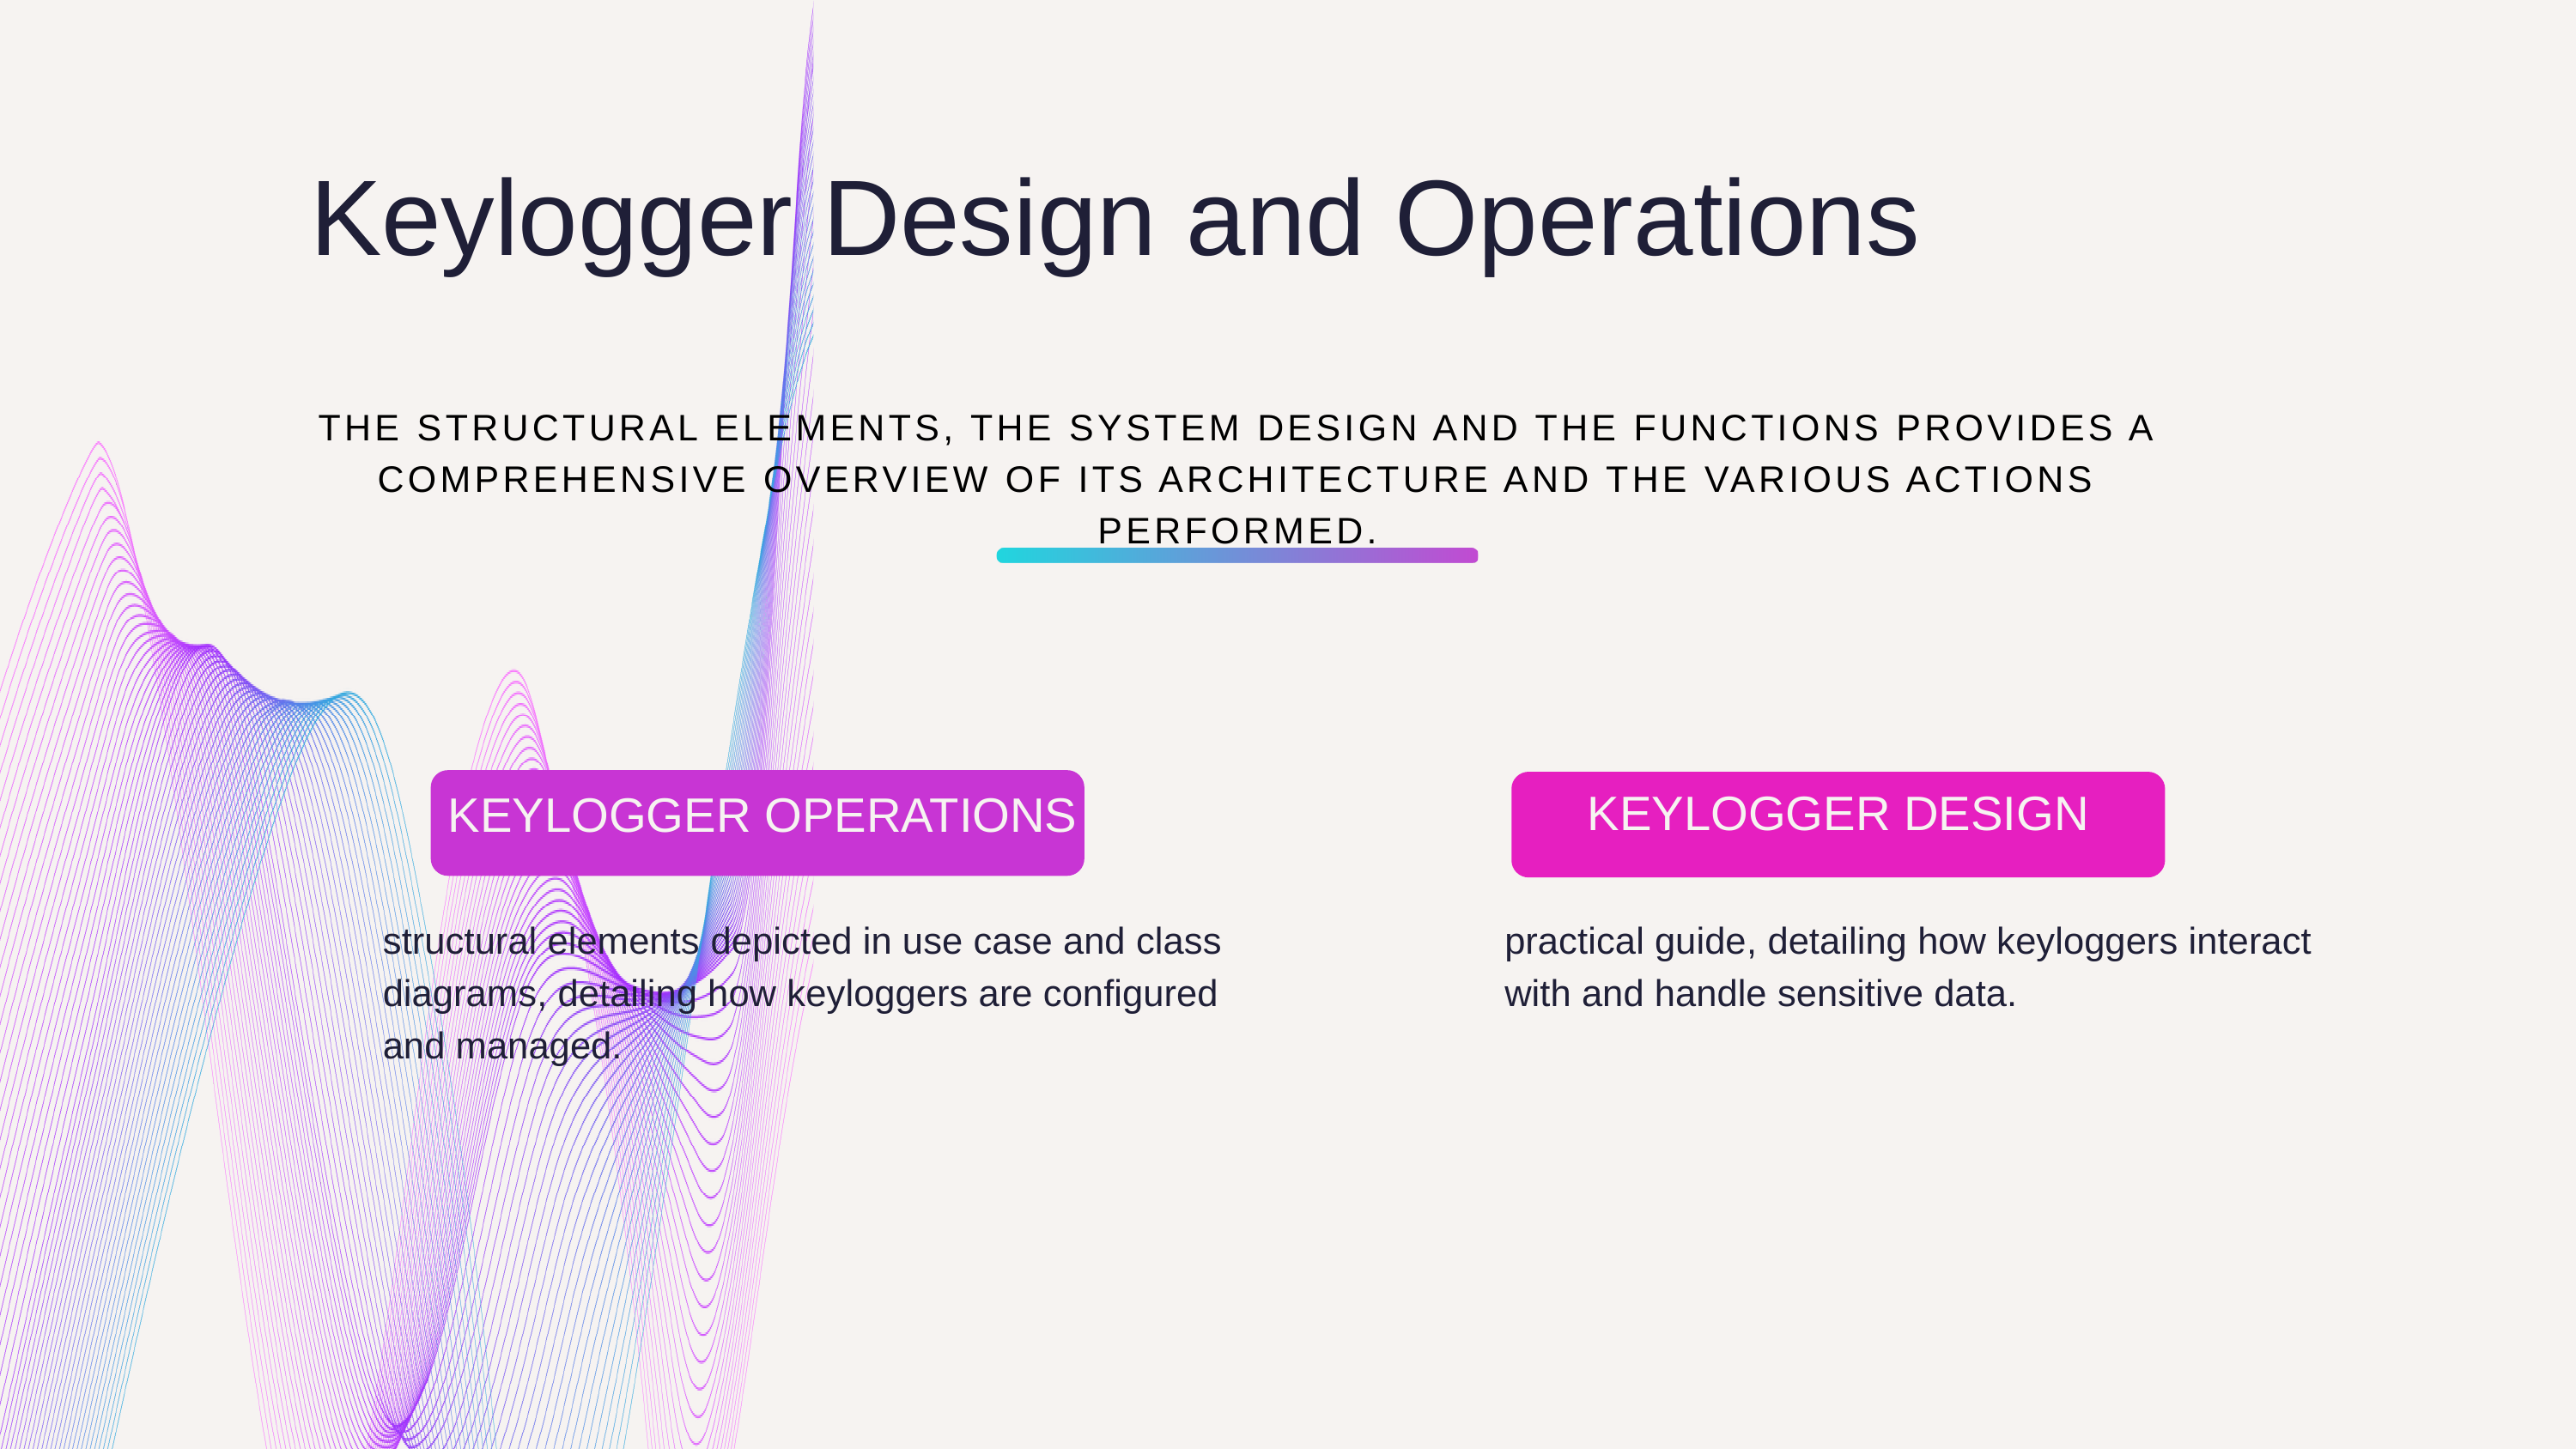

Keylogger Design and Operations
THE STRUCTURAL ELEMENTS, THE SYSTEM DESIGN AND THE FUNCTIONS PROVIDES A COMPREHENSIVE OVERVIEW OF ITS ARCHITECTURE AND THE VARIOUS ACTIONS PERFORMED.

KEYLOGGER DESIGN
KEYLOGGER OPERATIONS
structural elements depicted in use case and class diagrams, detailing how keyloggers are configured and managed.
practical guide, detailing how keyloggers interact with and handle sensitive data.